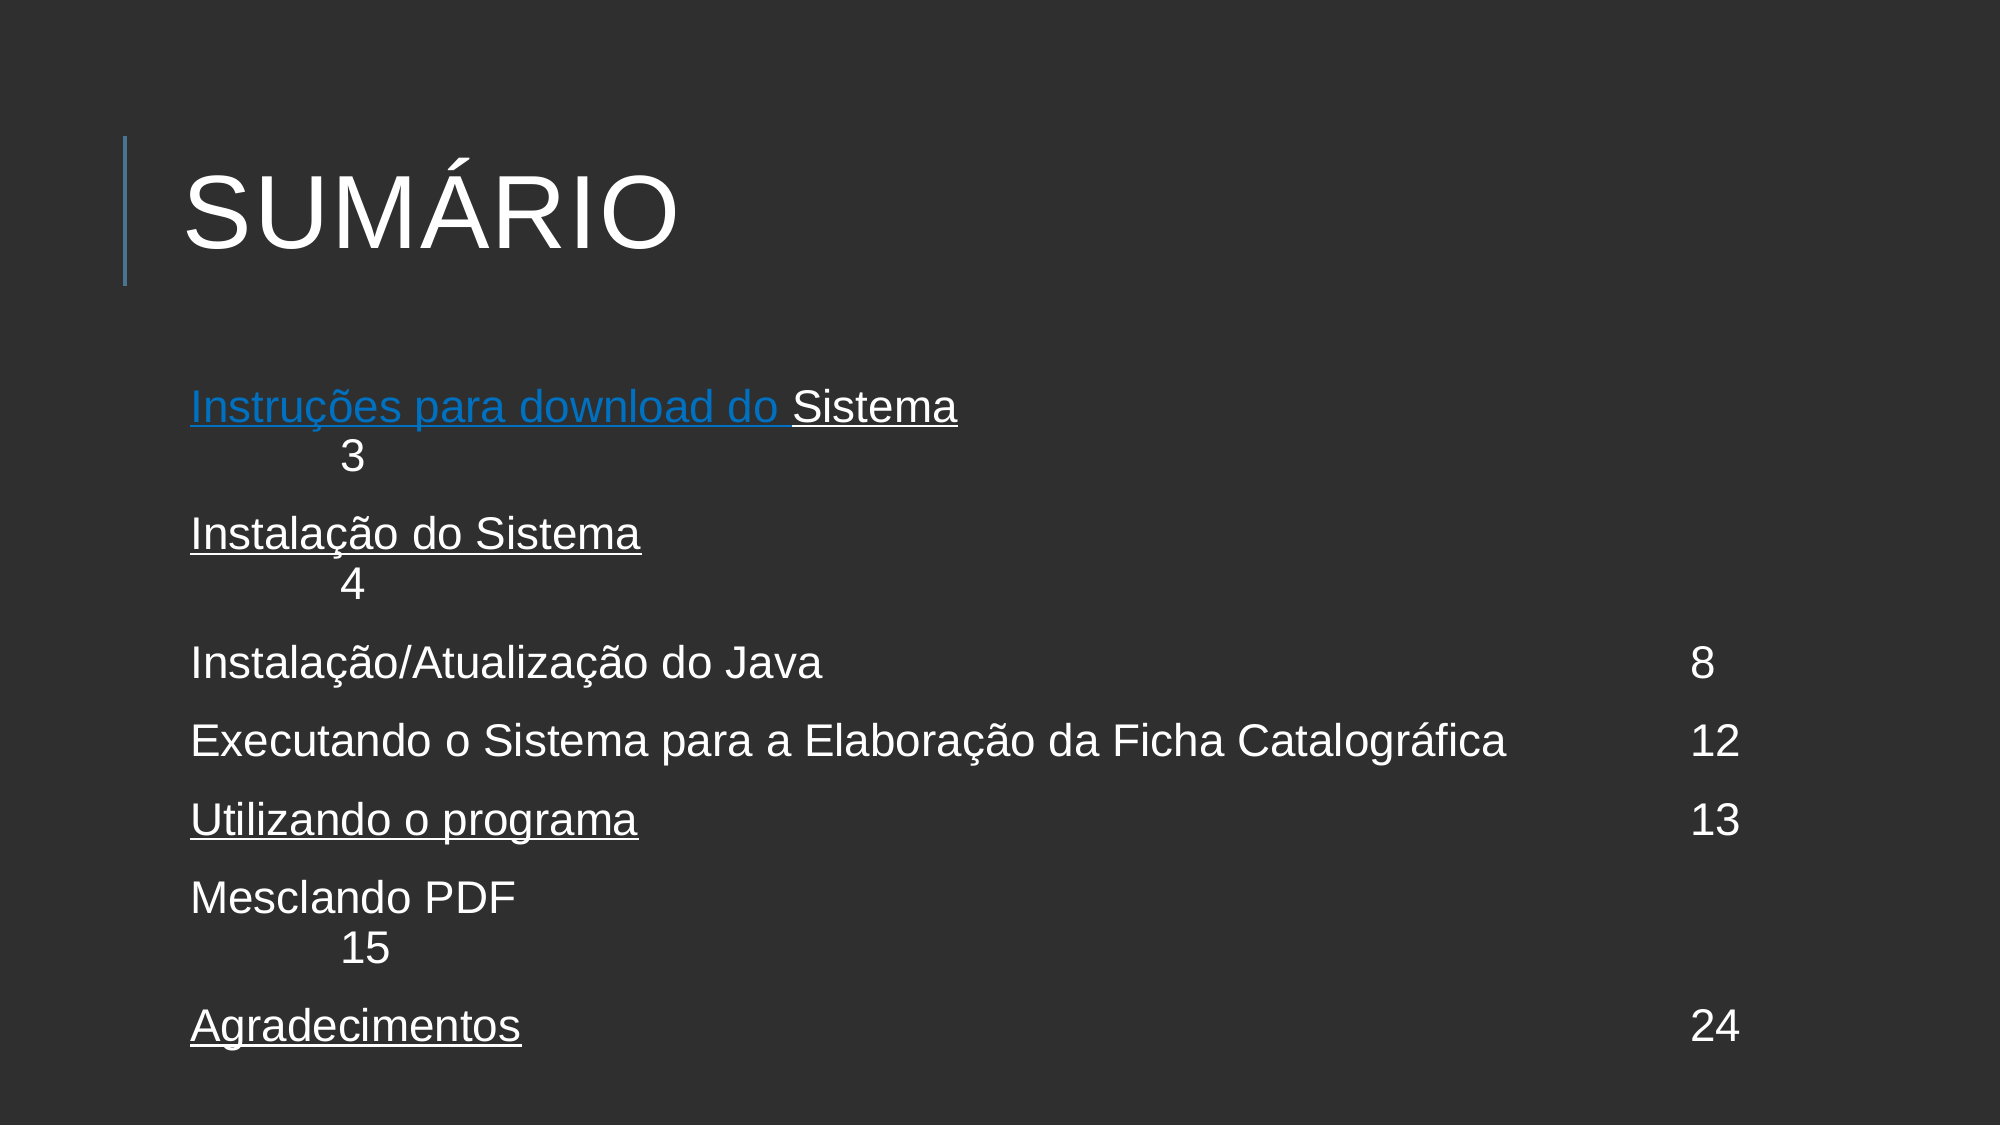

# SumÁrio
Instruções para download do Sistema						3
Instalação do Sistema								4
Instalação/Atualização do Java 						8
Executando o Sistema para a Elaboração da Ficha Catalográfica		12
Utilizando o programa								13
Mesclando PDF									15
Agradecimentos								24